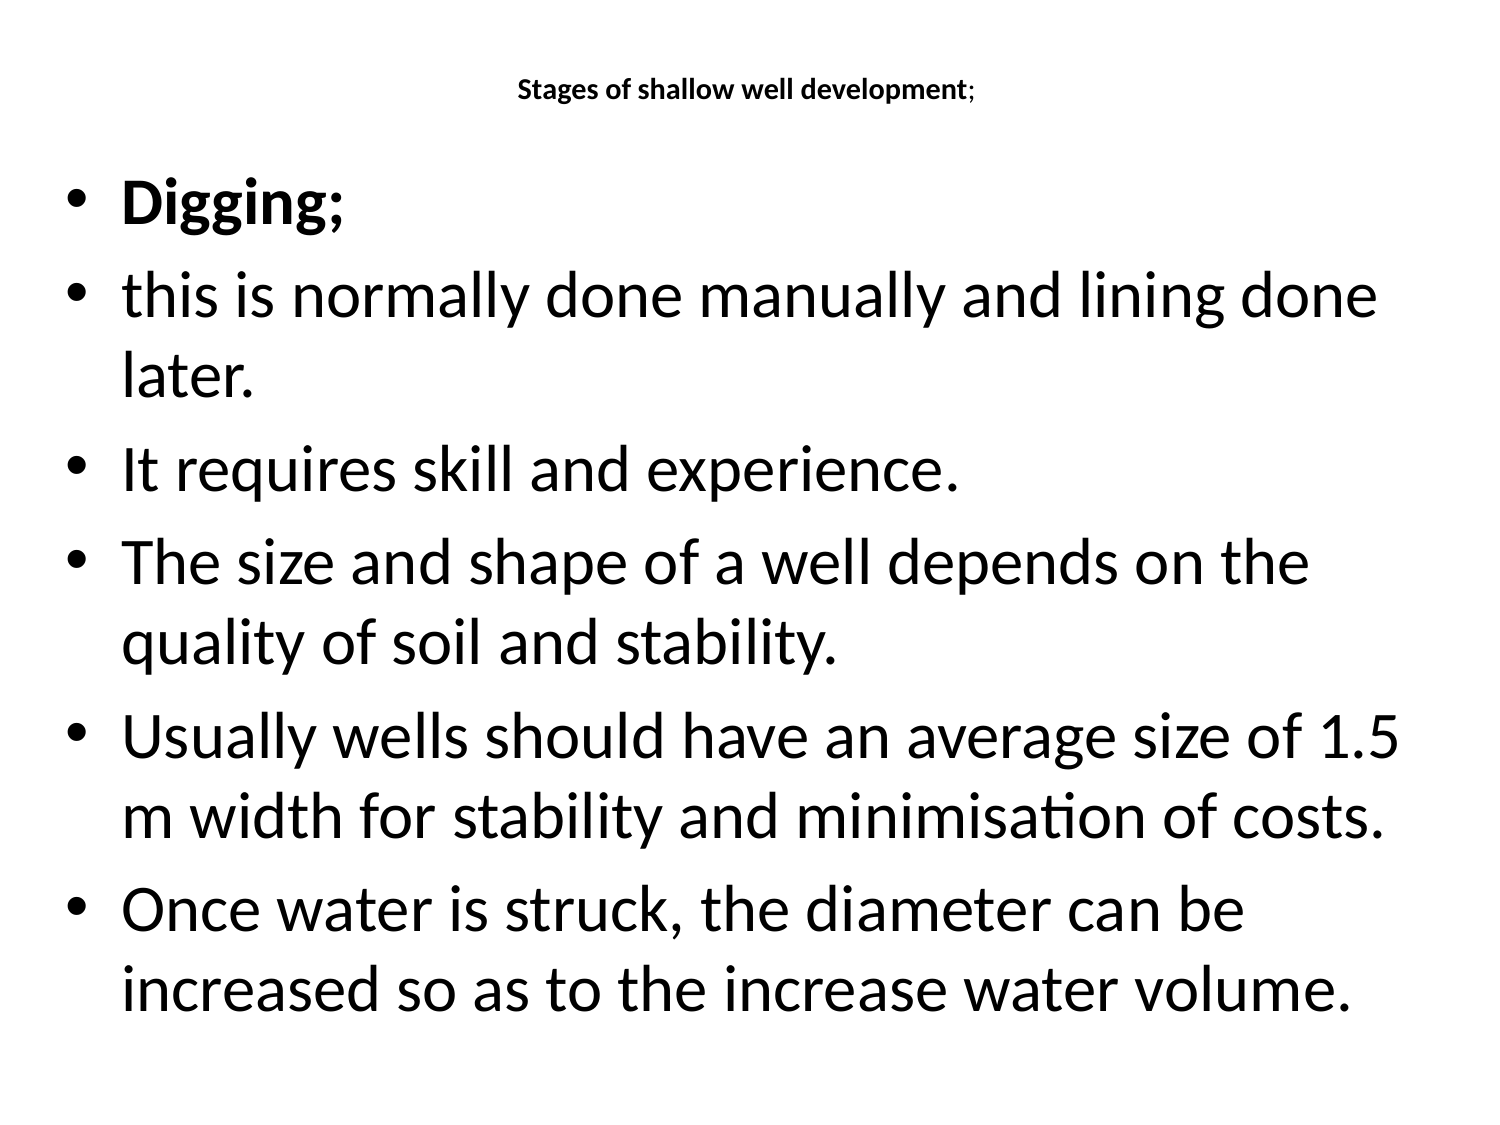

# Stages of shallow well development;
Digging;
this is normally done manually and lining done later.
It requires skill and experience.
The size and shape of a well depends on the quality of soil and stability.
Usually wells should have an average size of 1.5 m width for stability and minimisation of costs.
Once water is struck, the diameter can be increased so as to the increase water volume.